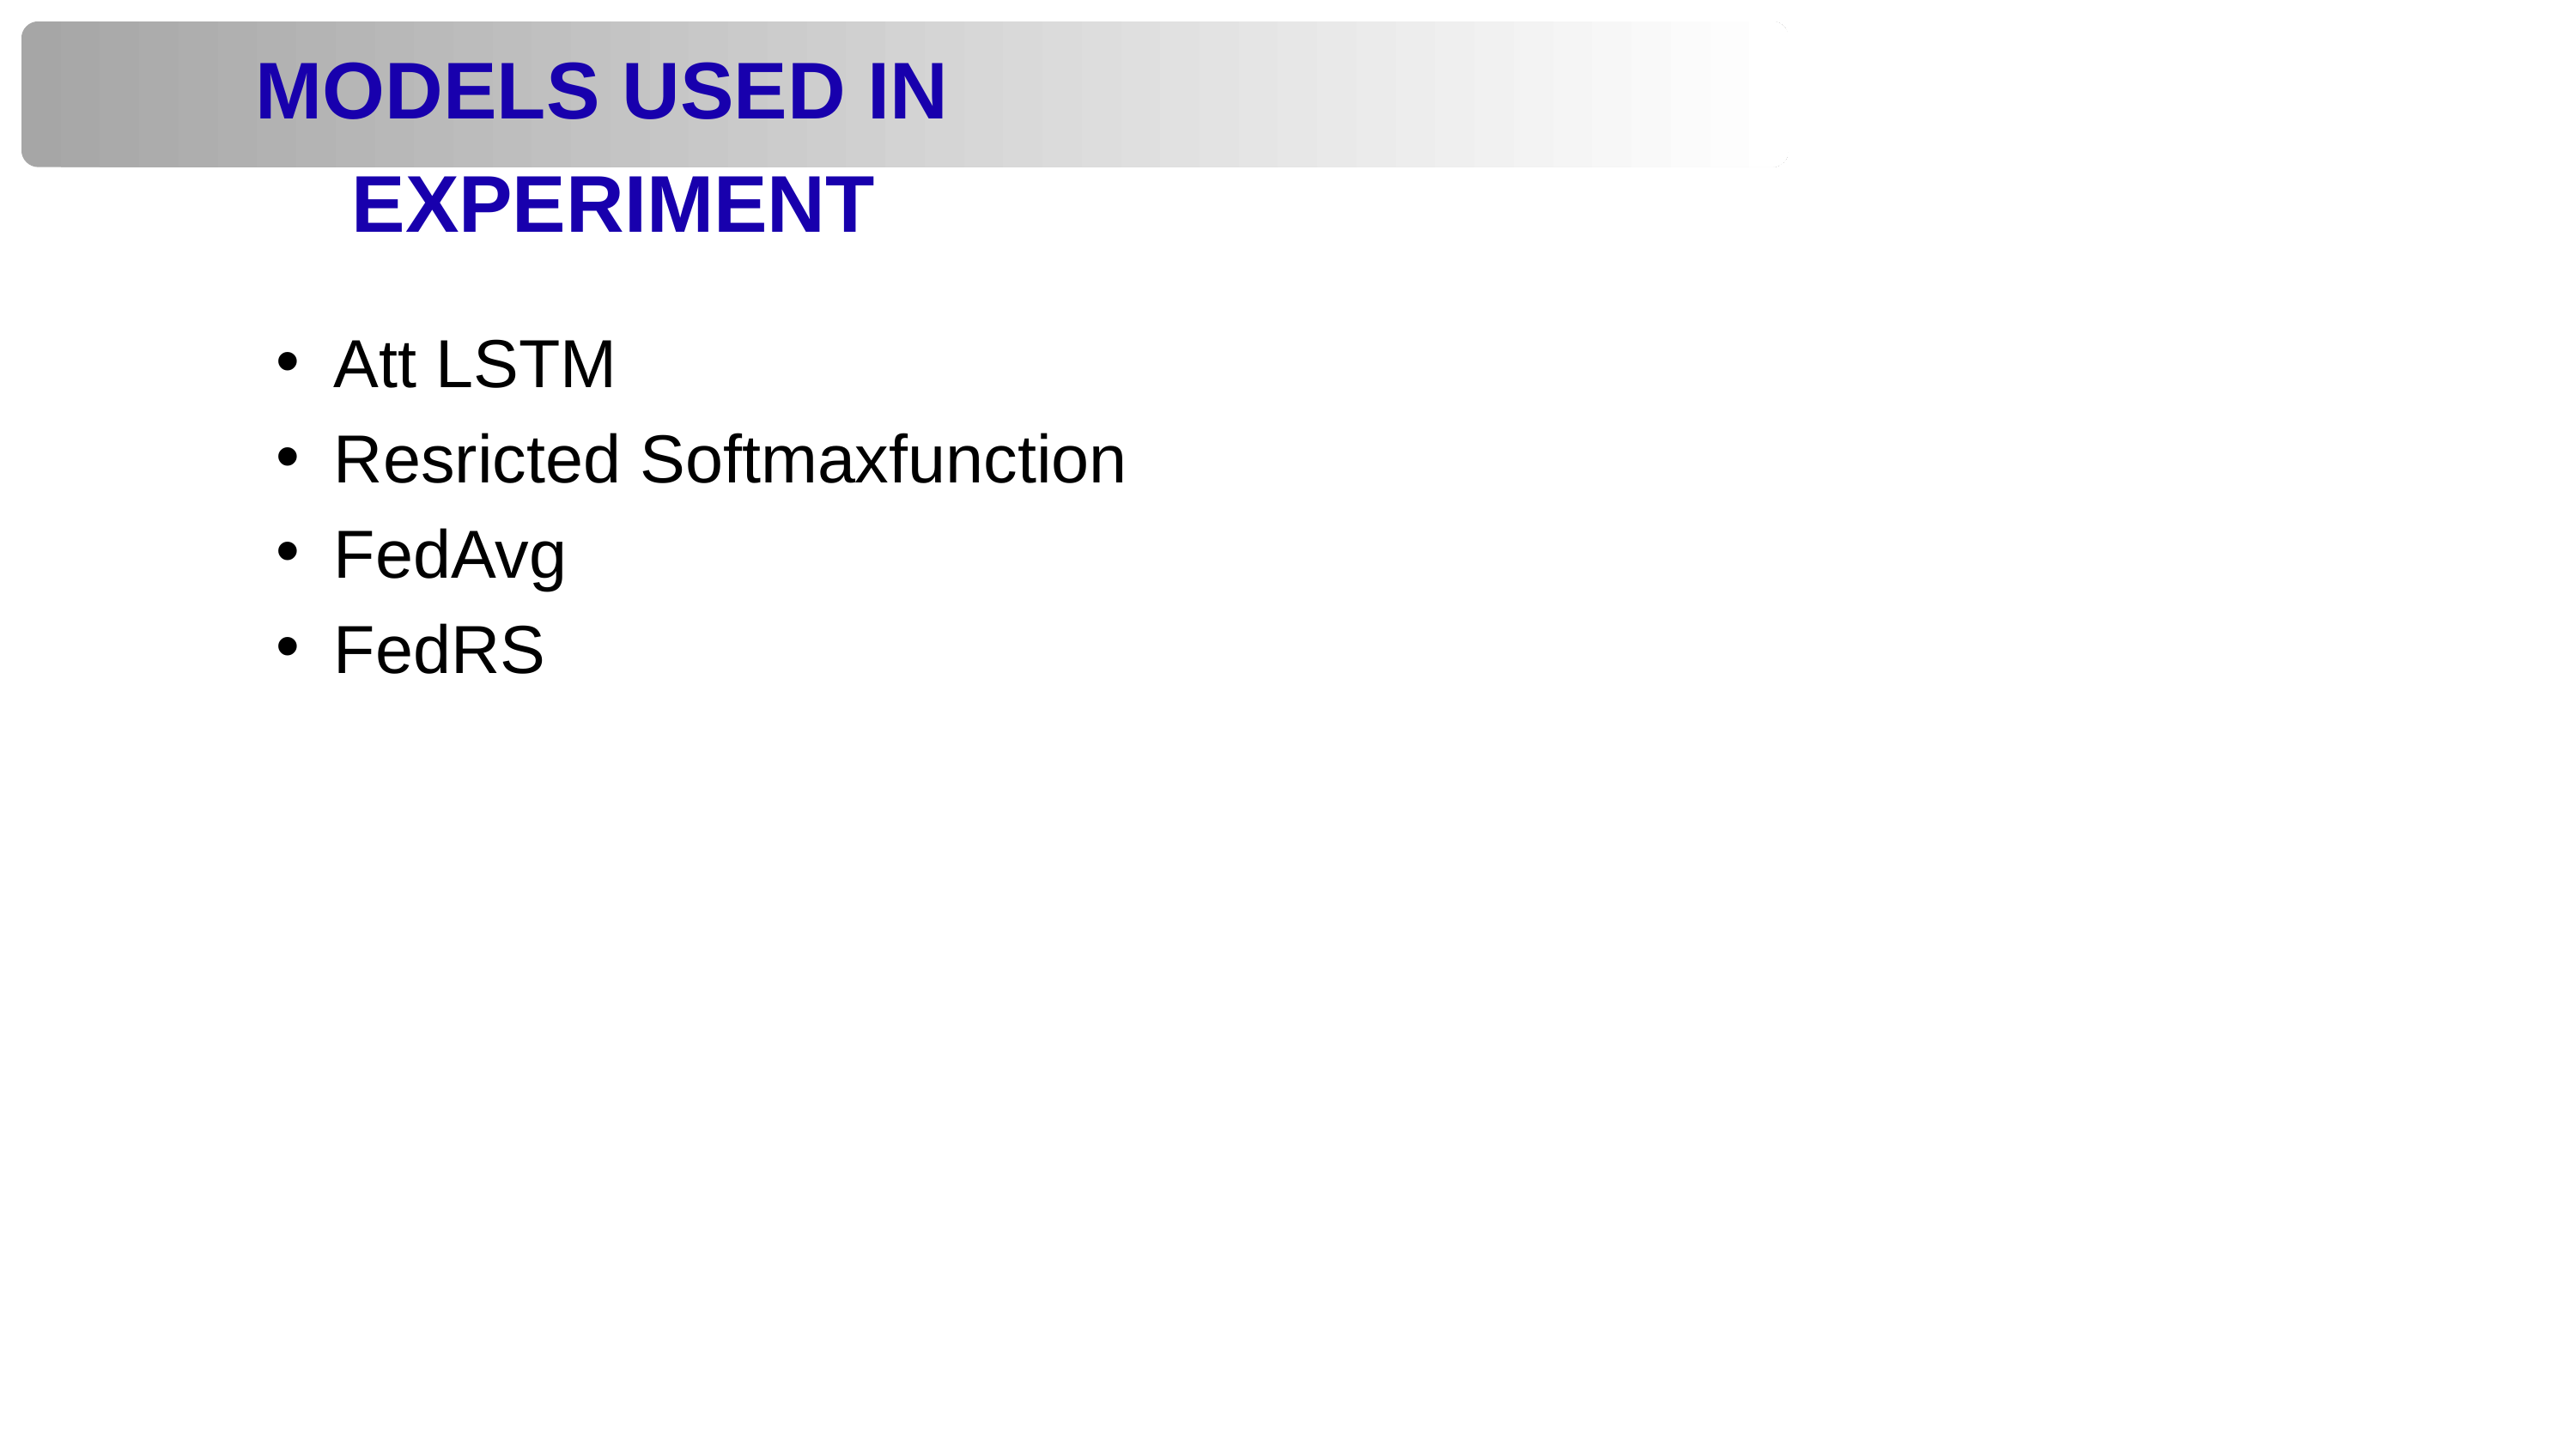

MODELS USED IN  EXPERIMENT
Att LSTM
Resricted Softmaxfunction
FedAvg
FedRS